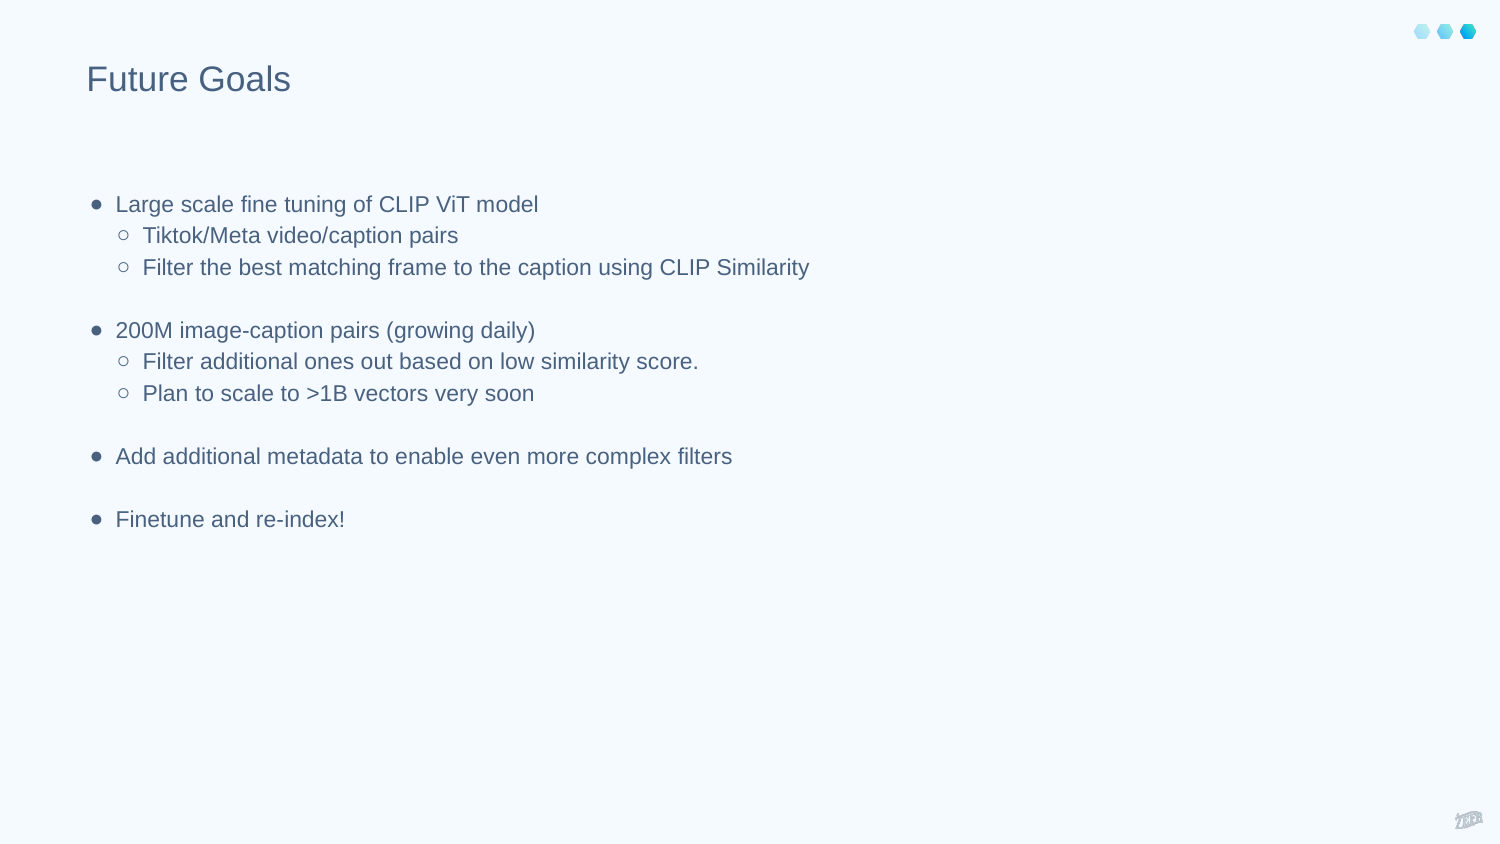

Future Goals
Large scale fine tuning of CLIP ViT model
Tiktok/Meta video/caption pairs
Filter the best matching frame to the caption using CLIP Similarity

200M image-caption pairs (growing daily)
Filter additional ones out based on low similarity score.
Plan to scale to >1B vectors very soon
Add additional metadata to enable even more complex filters
Finetune and re-index!